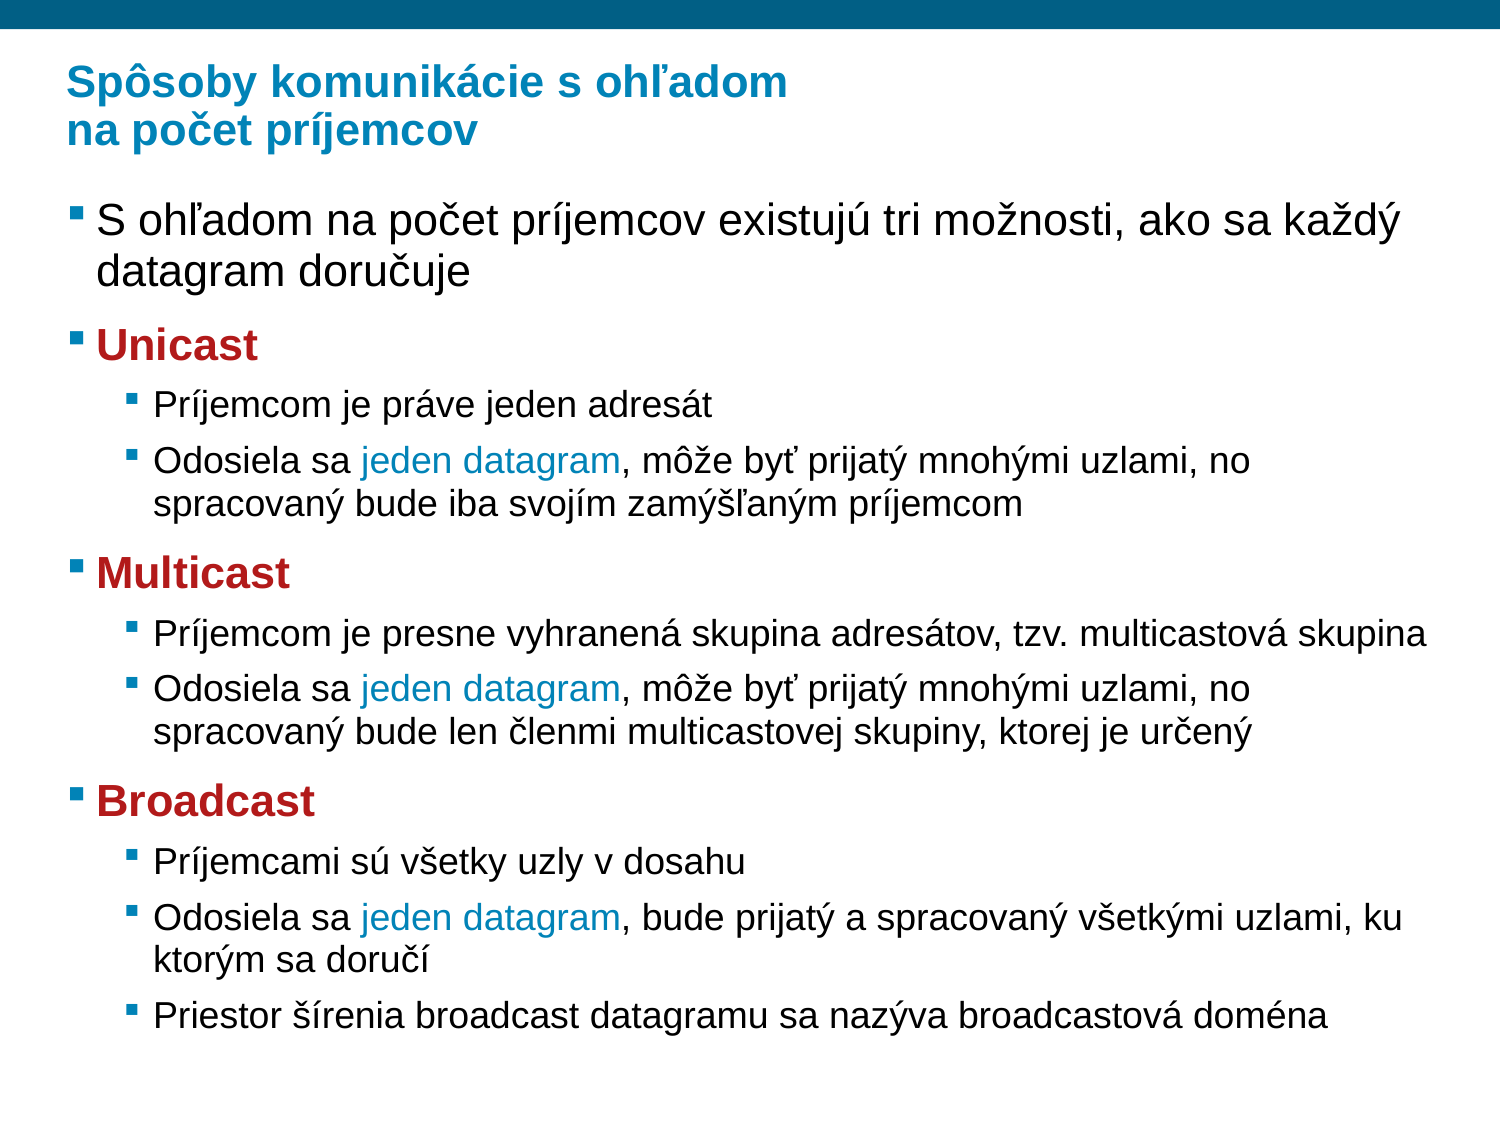

# Spôsoby komunikácie s ohľadom na počet príjemcov
S ohľadom na počet príjemcov existujú tri možnosti, ako sa každý datagram doručuje
Unicast
Príjemcom je práve jeden adresát
Odosiela sa jeden datagram, môže byť prijatý mnohými uzlami, no spracovaný bude iba svojím zamýšľaným príjemcom
Multicast
Príjemcom je presne vyhranená skupina adresátov, tzv. multicastová skupina
Odosiela sa jeden datagram, môže byť prijatý mnohými uzlami, no spracovaný bude len členmi multicastovej skupiny, ktorej je určený
Broadcast
Príjemcami sú všetky uzly v dosahu
Odosiela sa jeden datagram, bude prijatý a spracovaný všetkými uzlami, ku ktorým sa doručí
Priestor šírenia broadcast datagramu sa nazýva broadcastová doména